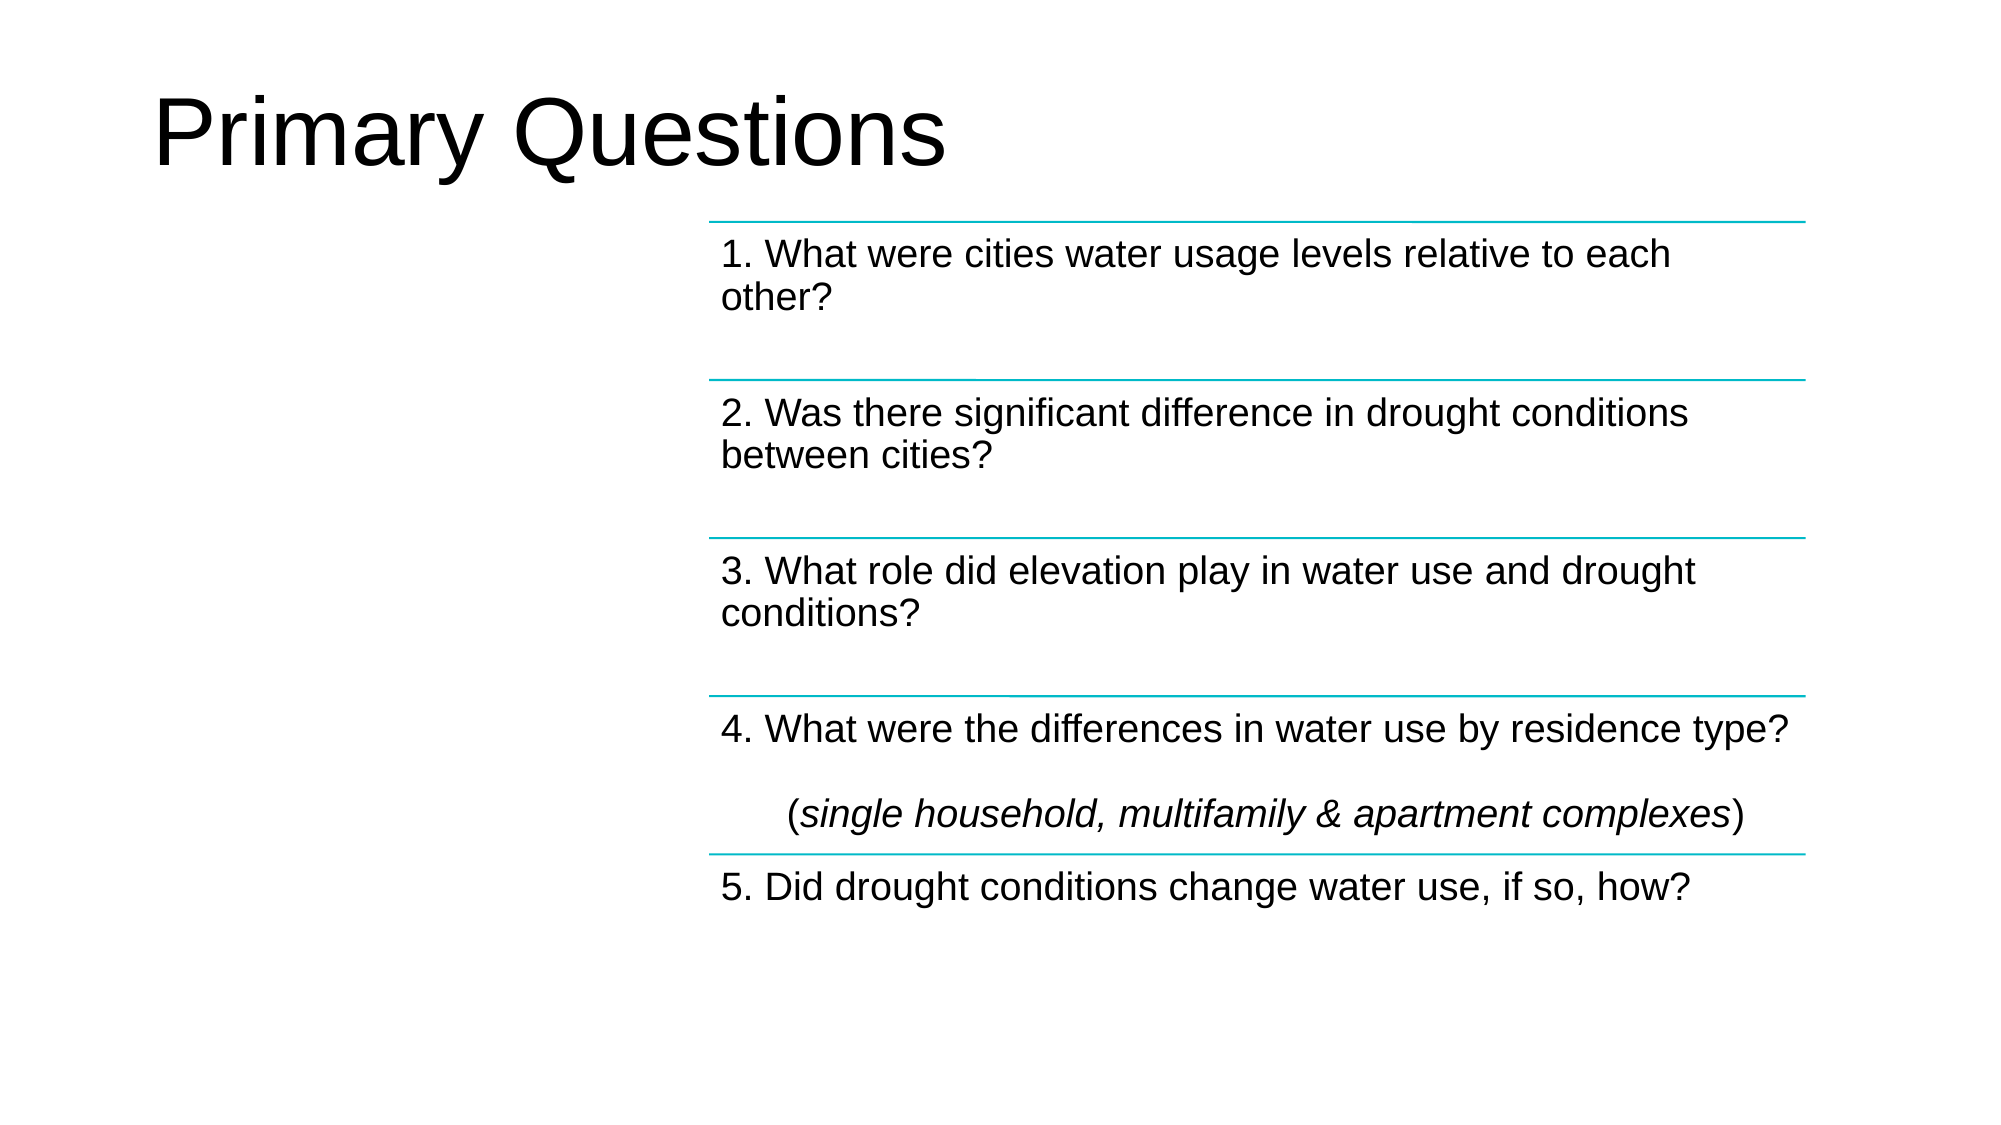

# Primary Questions
1. What were cities water usage levels relative to each other?
2. Was there significant difference in drought conditions between cities?
3. What role did elevation play in water use and drought conditions?
4. What were the differences in water use by residence type?
      (single household, multifamily & apartment complexes)
5. Did drought conditions change water use, if so, how?